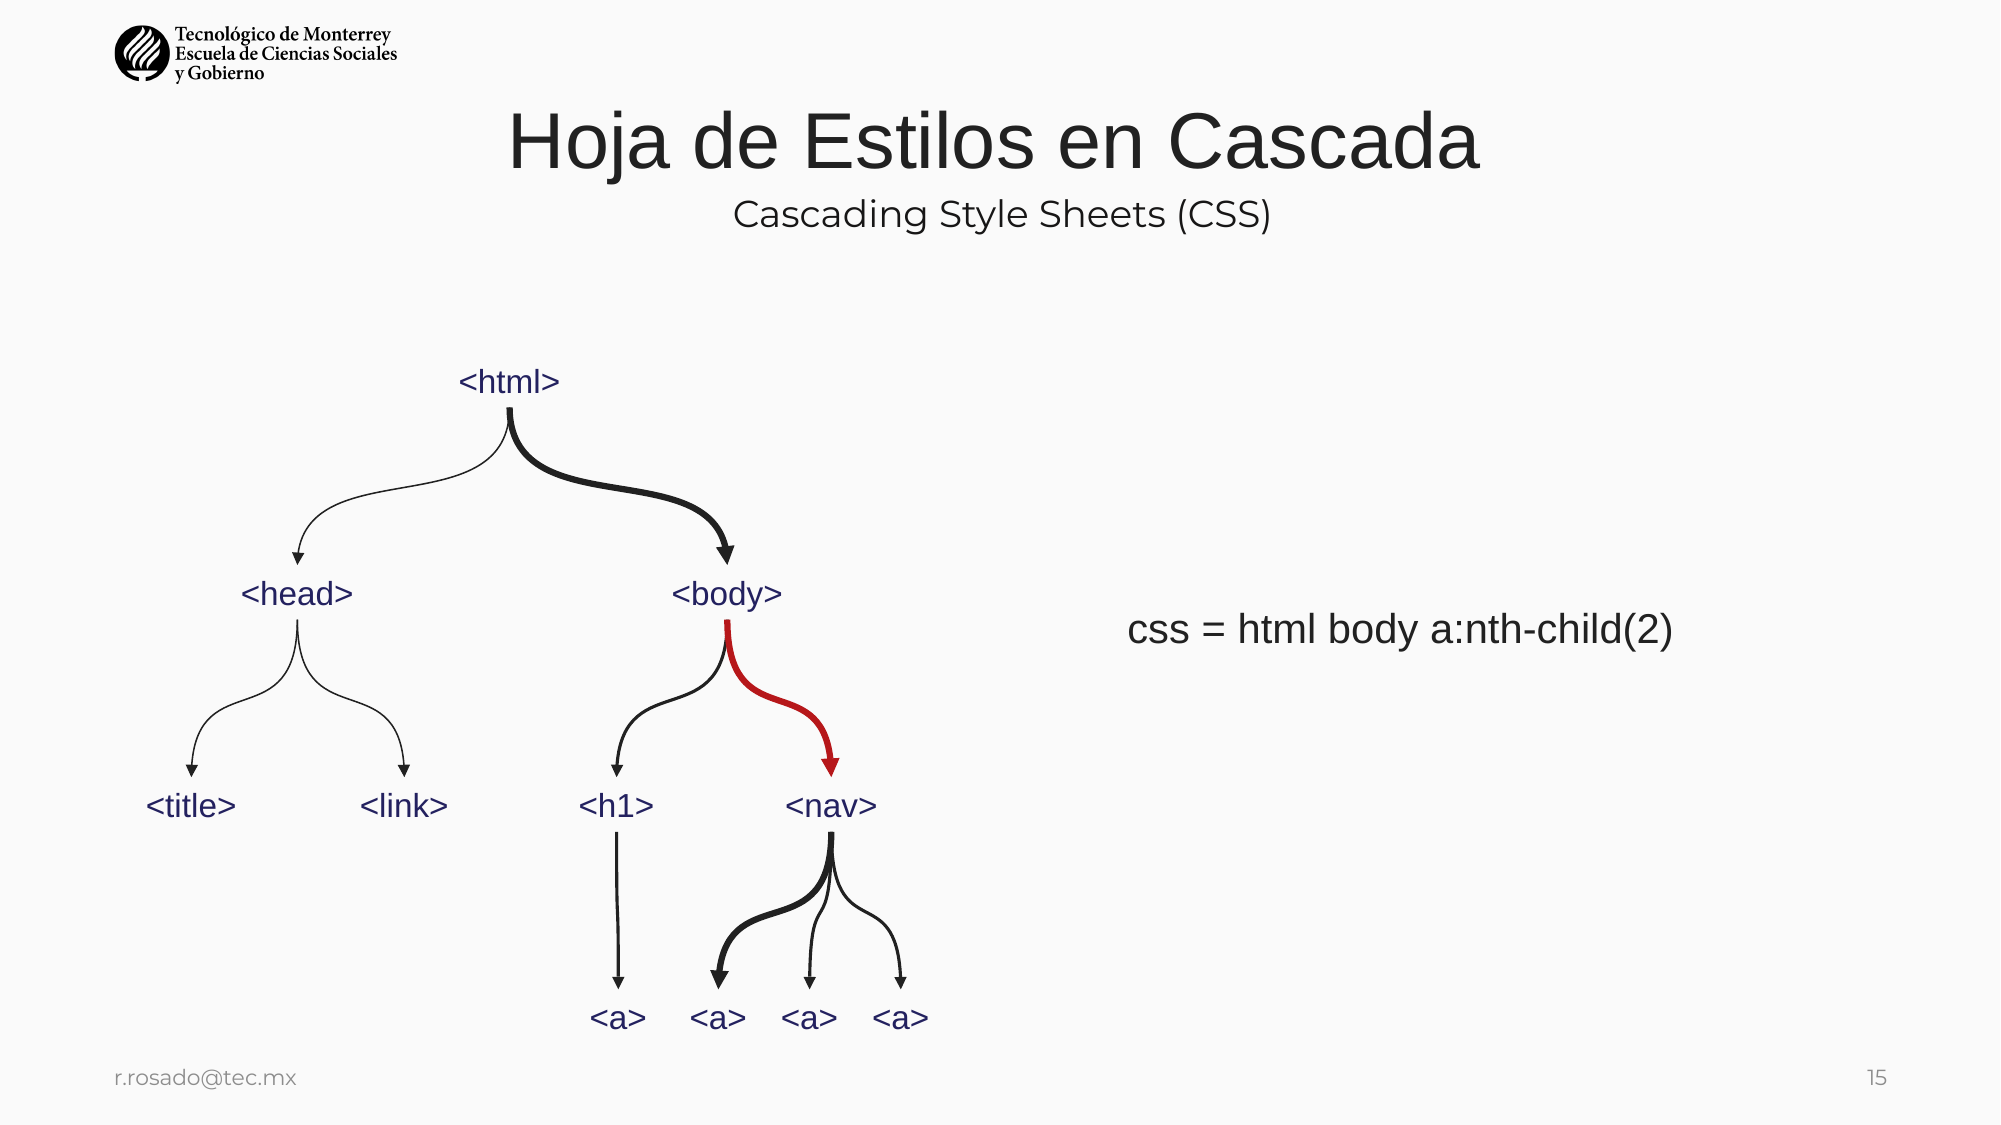

# Hoja de Estilos en Cascada
Cascading Style Sheets (CSS)
<html>
<head>
<body>
css = html body a:nth-child(2)

<title>
<link>
<h1>
<nav>
<a>
<a>
<a>
<a>
r.rosado@tec.mx
15